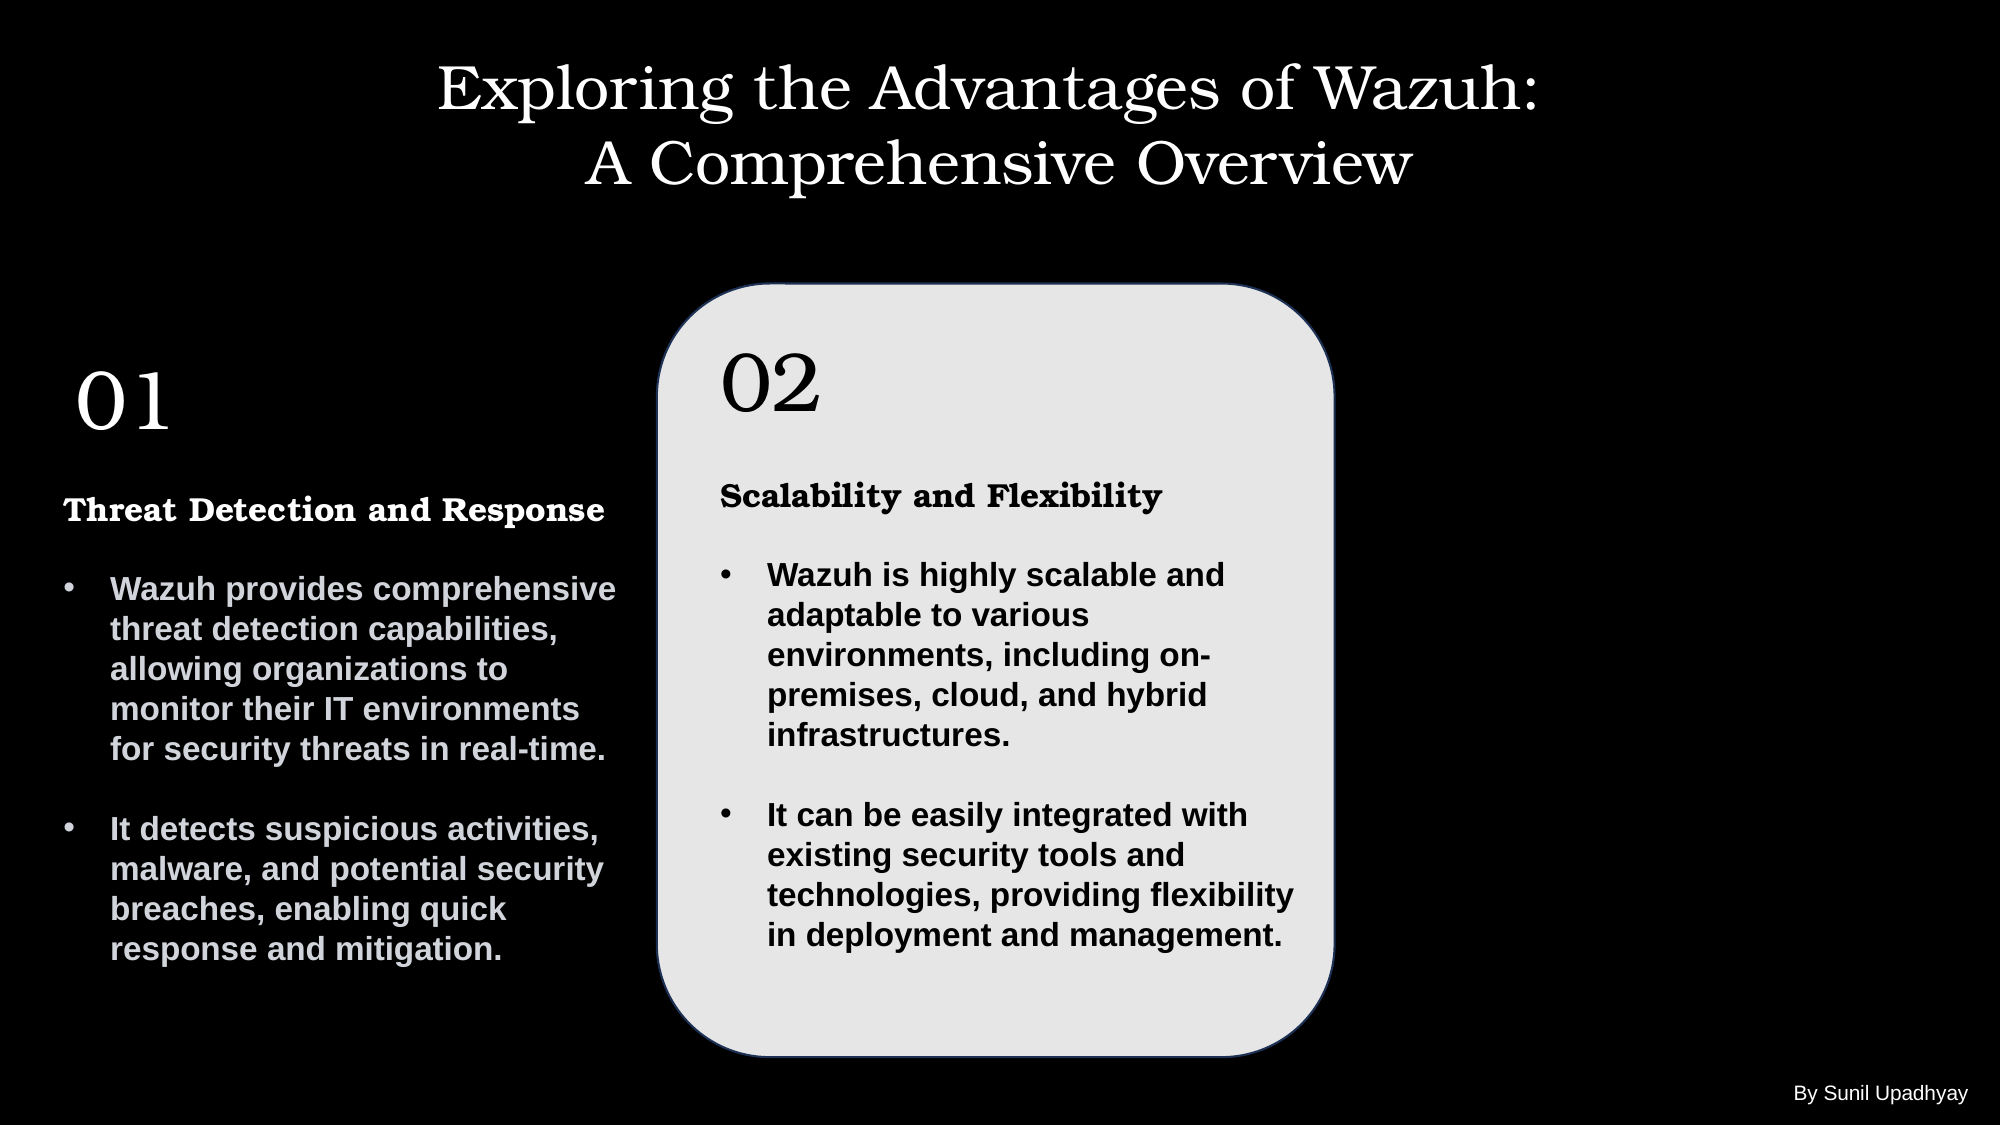

Exploring the Advantages of Wazuh:
A Comprehensive Overview

02
03
01
Proxy Firewalls (Application Layer Firewalls):

Work at the application layer (Layer 7) of the OSI model.
Act as intermediaries between clients and servers, forwarding requests and responses.
Can provide deep packet inspection, content filtering, and more advanced security features.

Scalability and Flexibility

Wazuh is highly scalable and adaptable to various environments, including on-premises, cloud, and hybrid infrastructures.

It can be easily integrated with existing security tools and technologies, providing flexibility in deployment and management.
Threat Detection and Response

Wazuh provides comprehensive threat detection capabilities, allowing organizations to monitor their IT environments for security threats in real-time.

It detects suspicious activities, malware, and potential security breaches, enabling quick response and mitigation.

By Sunil Upadhyay